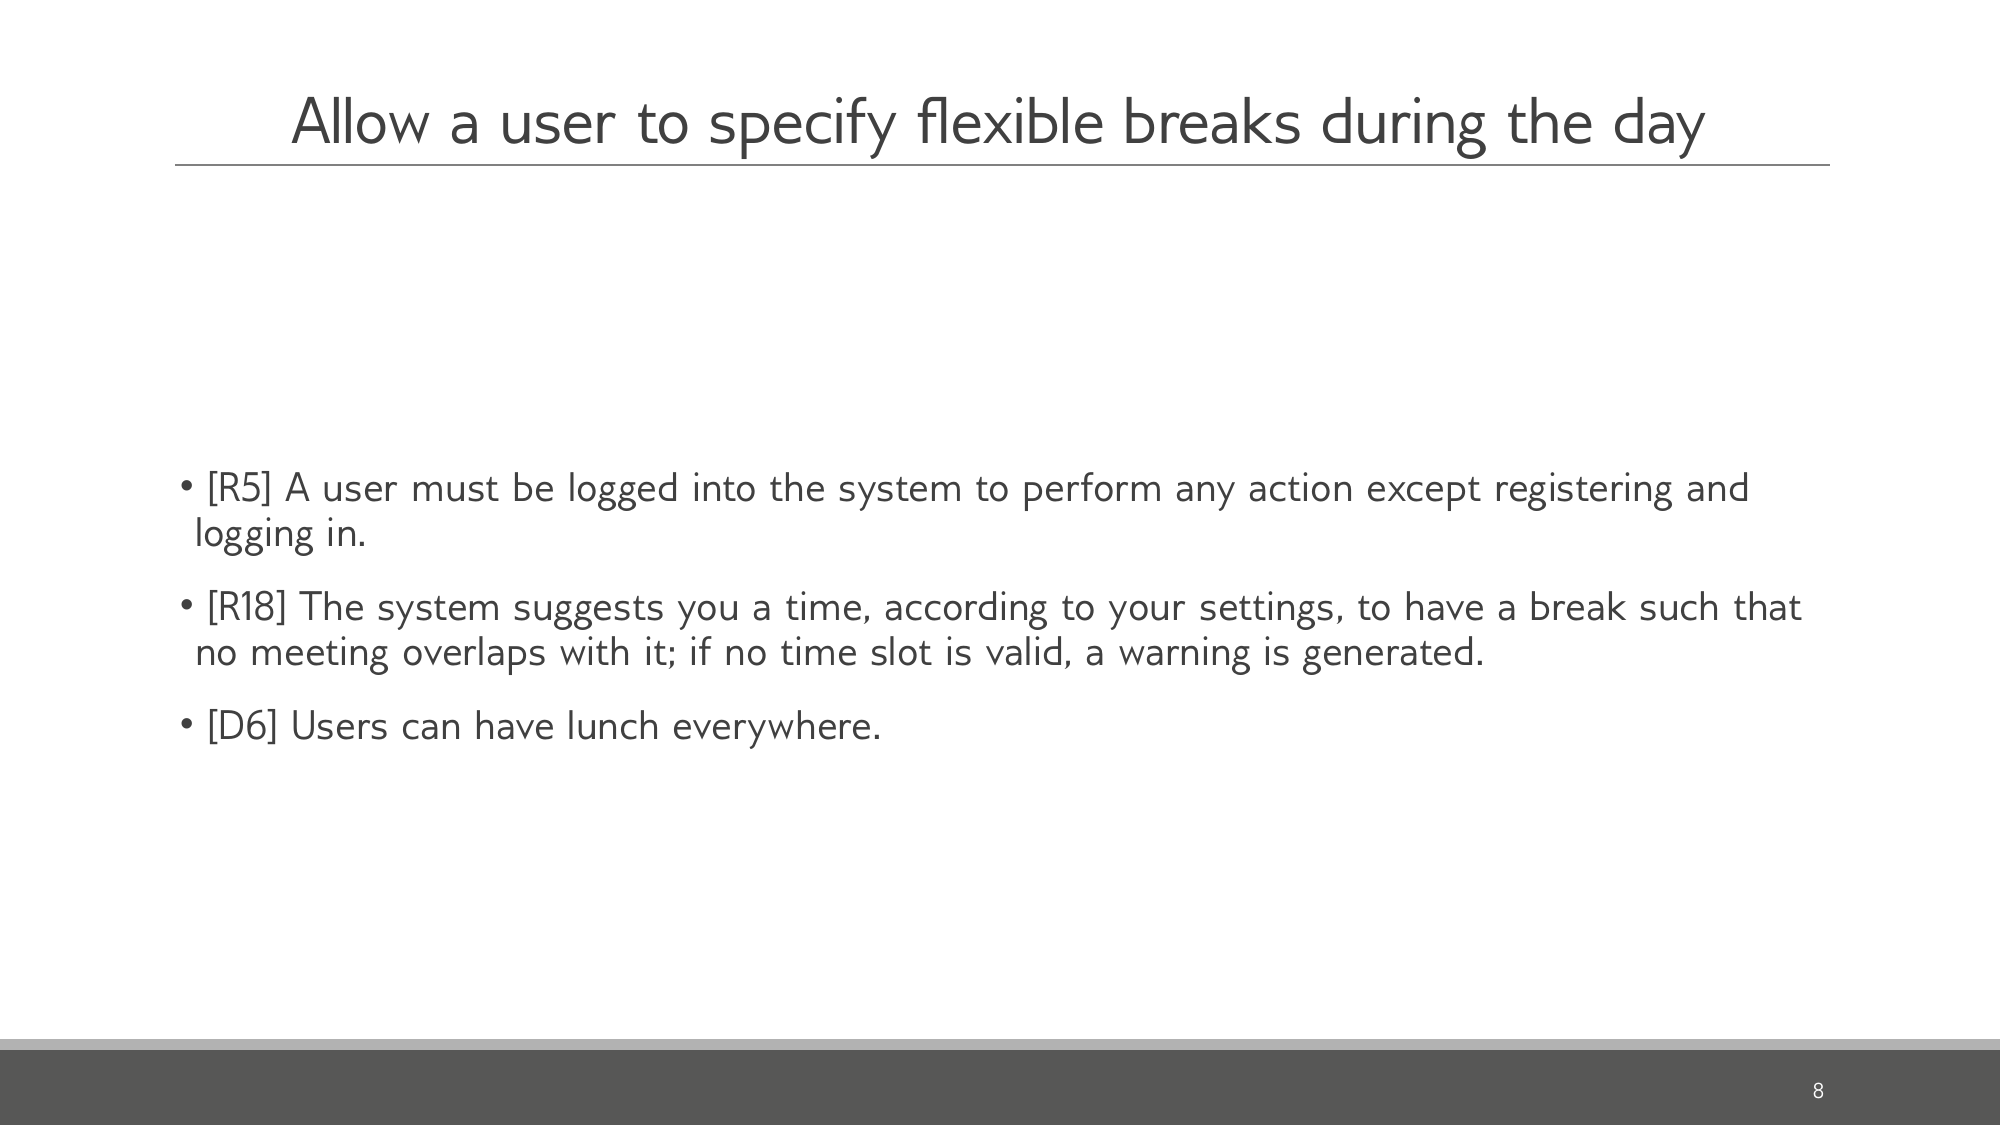

# Allow a user to specify flexible breaks during the day
 [R5] A user must be logged into the system to perform any action except registering and logging in.
 [R18] The system suggests you a time, according to your settings, to have a break such that no meeting overlaps with it; if no time slot is valid, a warning is generated.
 [D6] Users can have lunch everywhere.
8